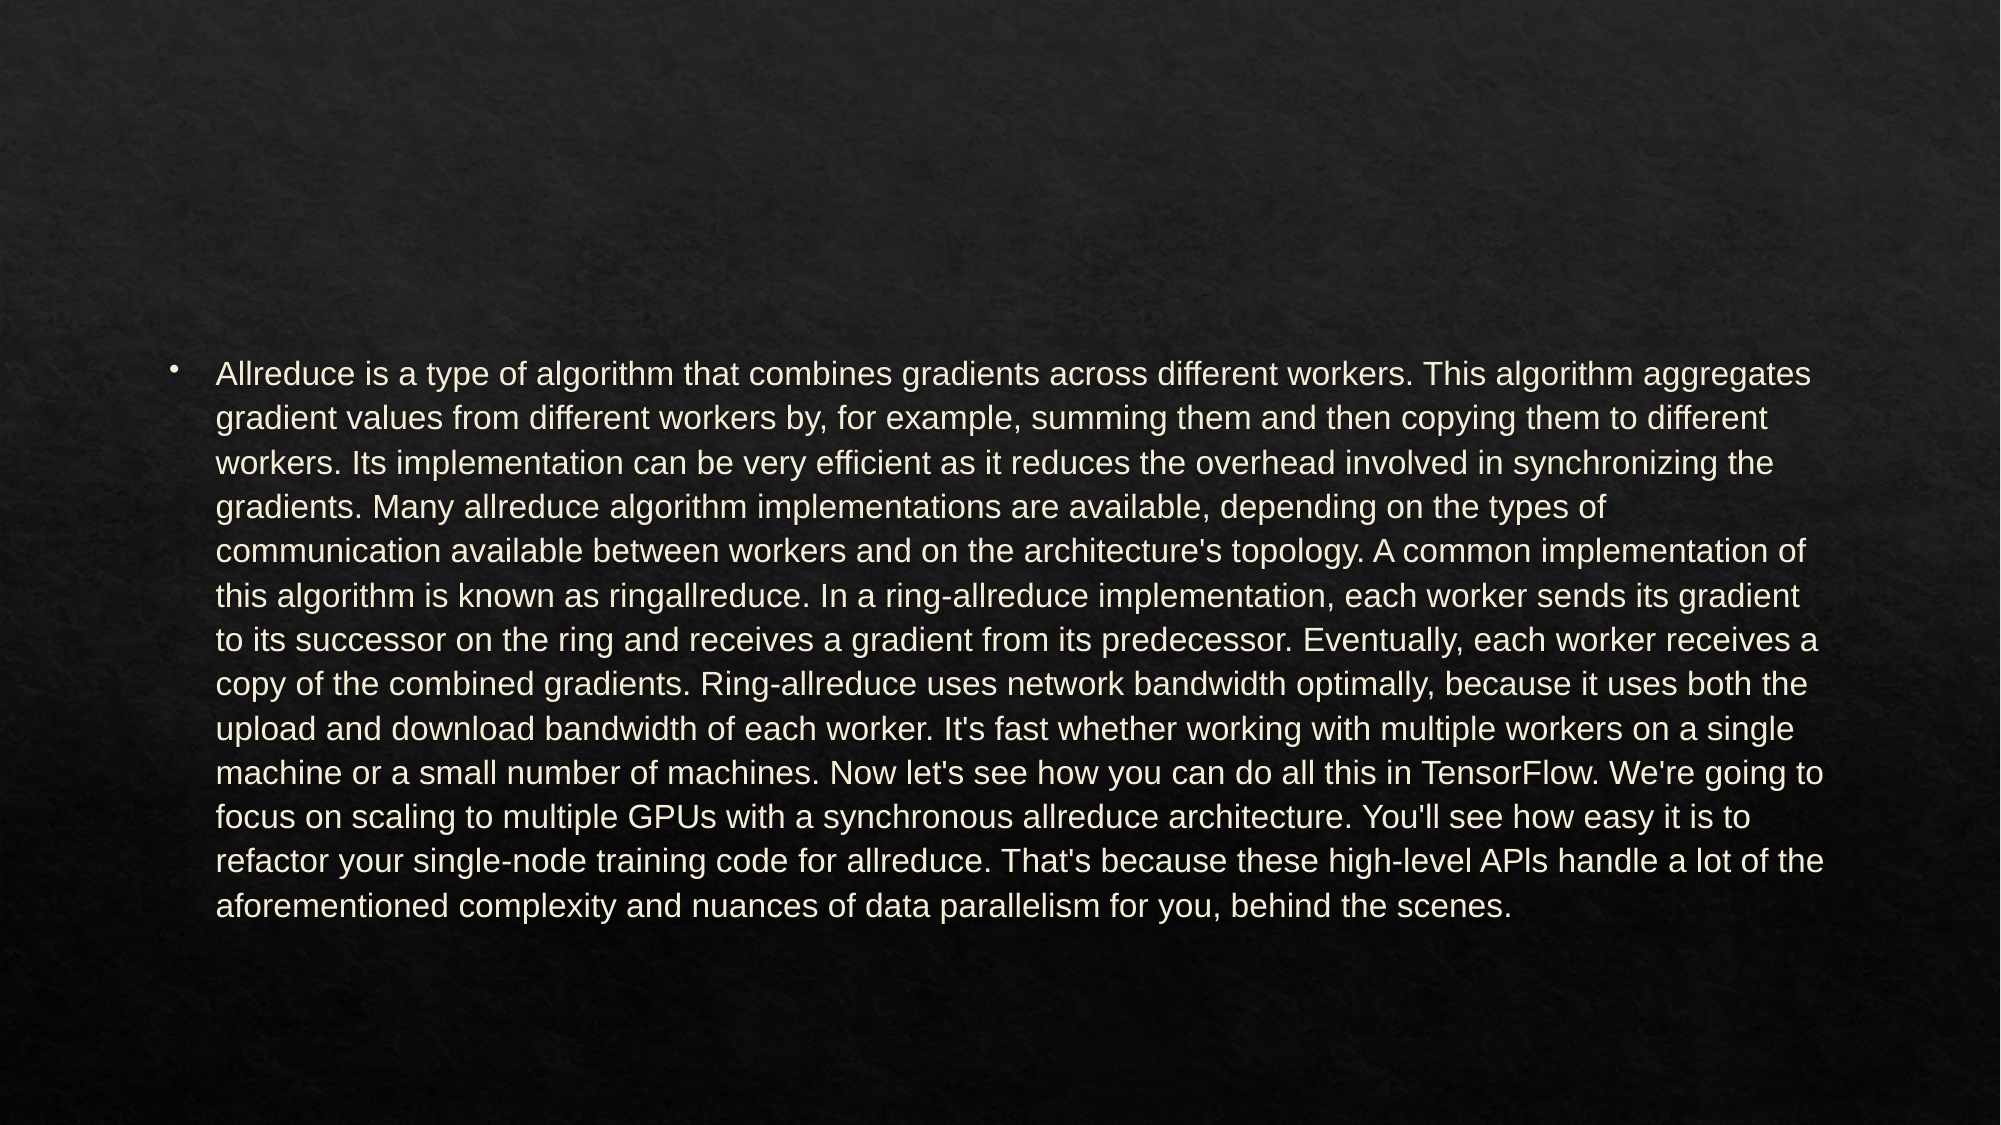

#
Allreduce is a type of algorithm that combines gradients across different workers. This algorithm aggregates gradient values from different workers by, for example, summing them and then copying them to different workers. Its implementation can be very efficient as it reduces the overhead involved in synchronizing the gradients. Many allreduce algorithm implementations are available, depending on the types of communication available between workers and on the architecture's topology. A common implementation of this algorithm is known as ringallreduce. In a ring-allreduce implementation, each worker sends its gradient to its successor on the ring and receives a gradient from its predecessor. Eventually, each worker receives a copy of the combined gradients. Ring-allreduce uses network bandwidth optimally, because it uses both the upload and download bandwidth of each worker. It's fast whether working with multiple workers on a single machine or a small number of machines. Now let's see how you can do all this in TensorFlow. We're going to focus on scaling to multiple GPUs with a synchronous allreduce architecture. You'll see how easy it is to refactor your single-node training code for allreduce. That's because these high-level APls handle a lot of the aforementioned complexity and nuances of data parallelism for you, behind the scenes.